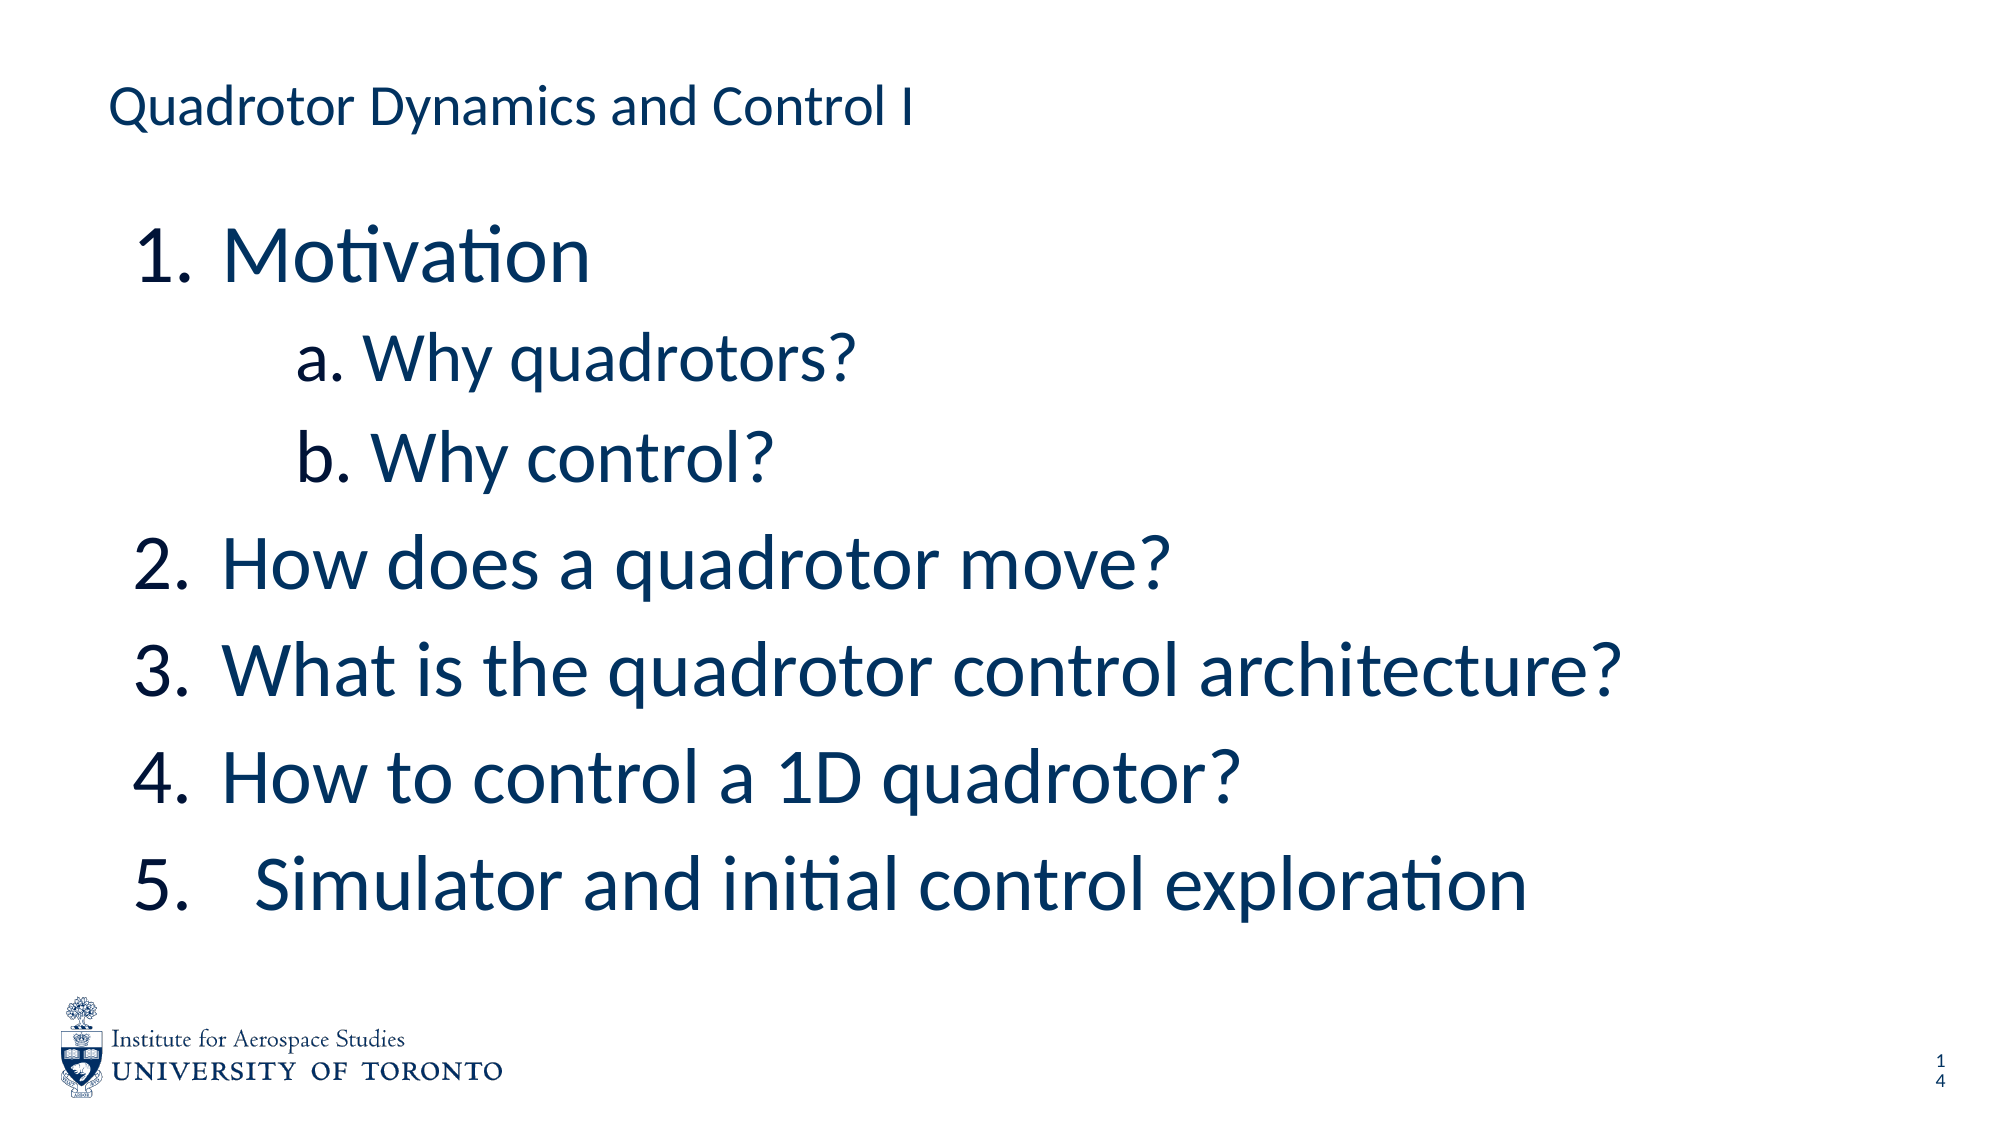

# Quadrotor Dynamics and Control I
Motivation
 Why quadrotors?
 Why control?
How does a quadrotor move?
What is the quadrotor control architecture?
How to control a 1D quadrotor?
Simulator and initial control exploration

14